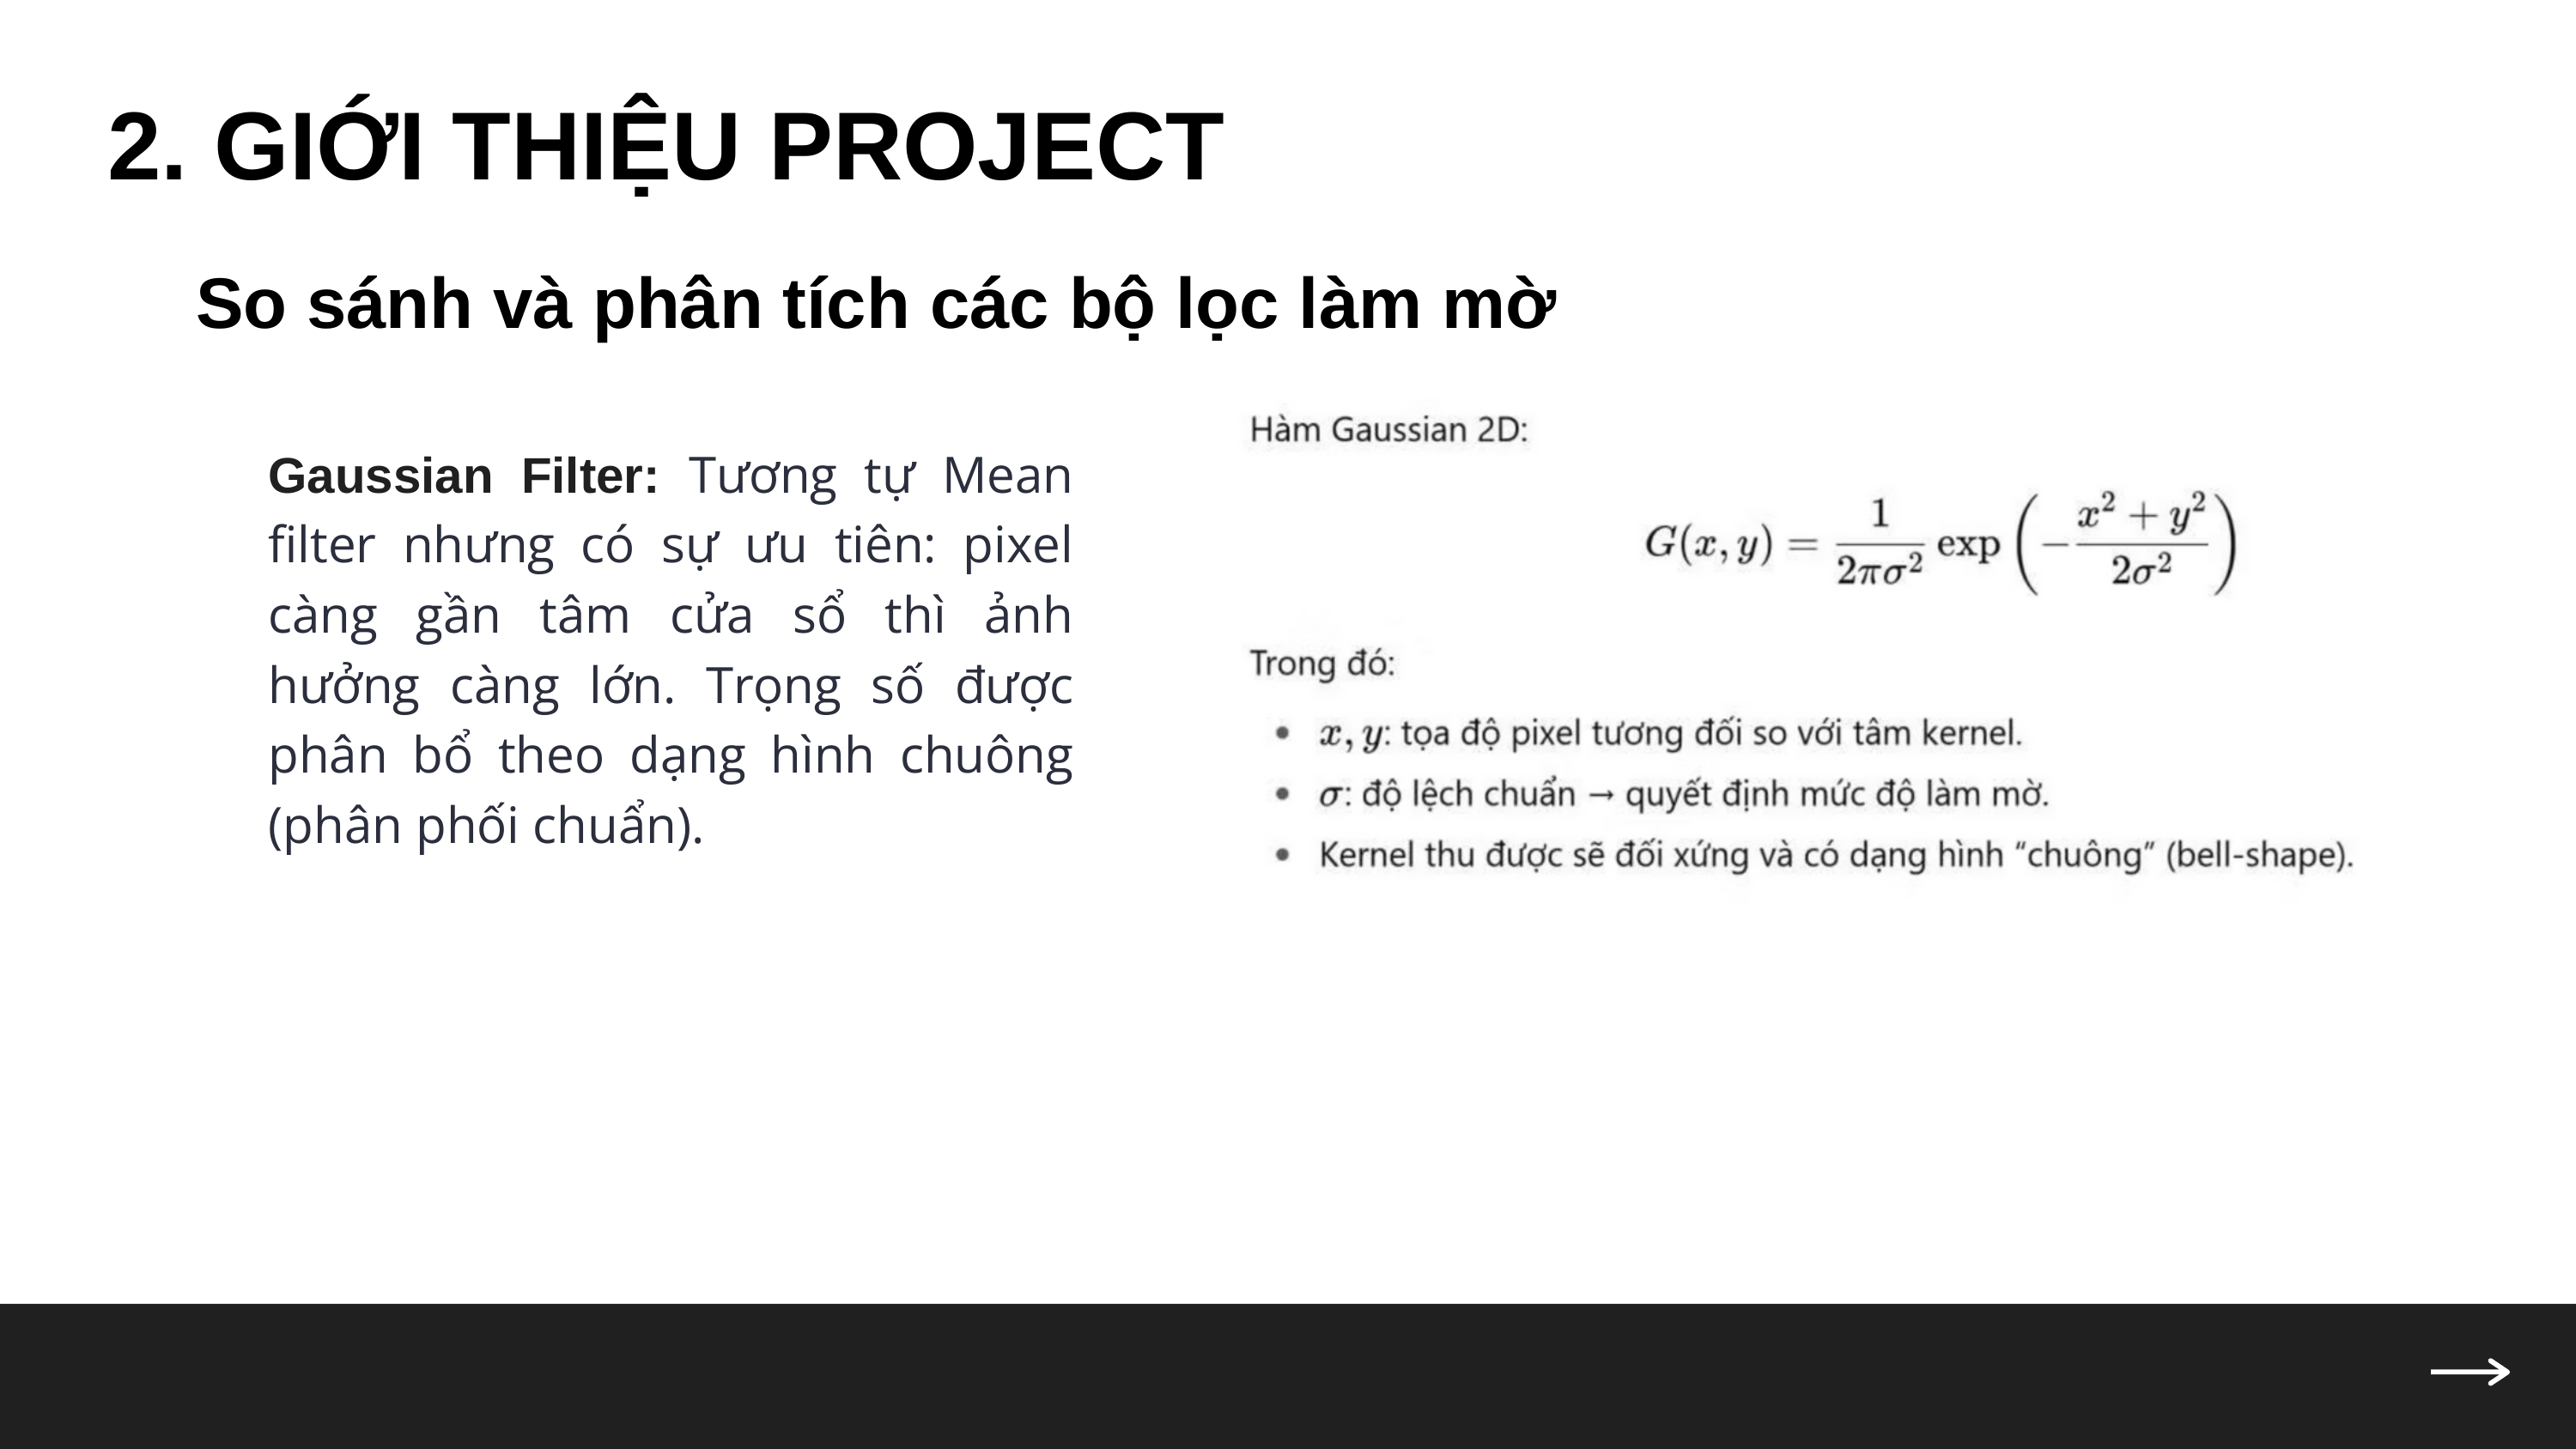

2. GIỚI THIỆU PROJECT
So sánh và phân tích các bộ lọc làm mờ

Gaussian Filter: Tương tự Mean filter nhưng có sự ưu tiên: pixel càng gần tâm cửa sổ thì ảnh hưởng càng lớn. Trọng số được phân bổ theo dạng hình chuông (phân phối chuẩn).